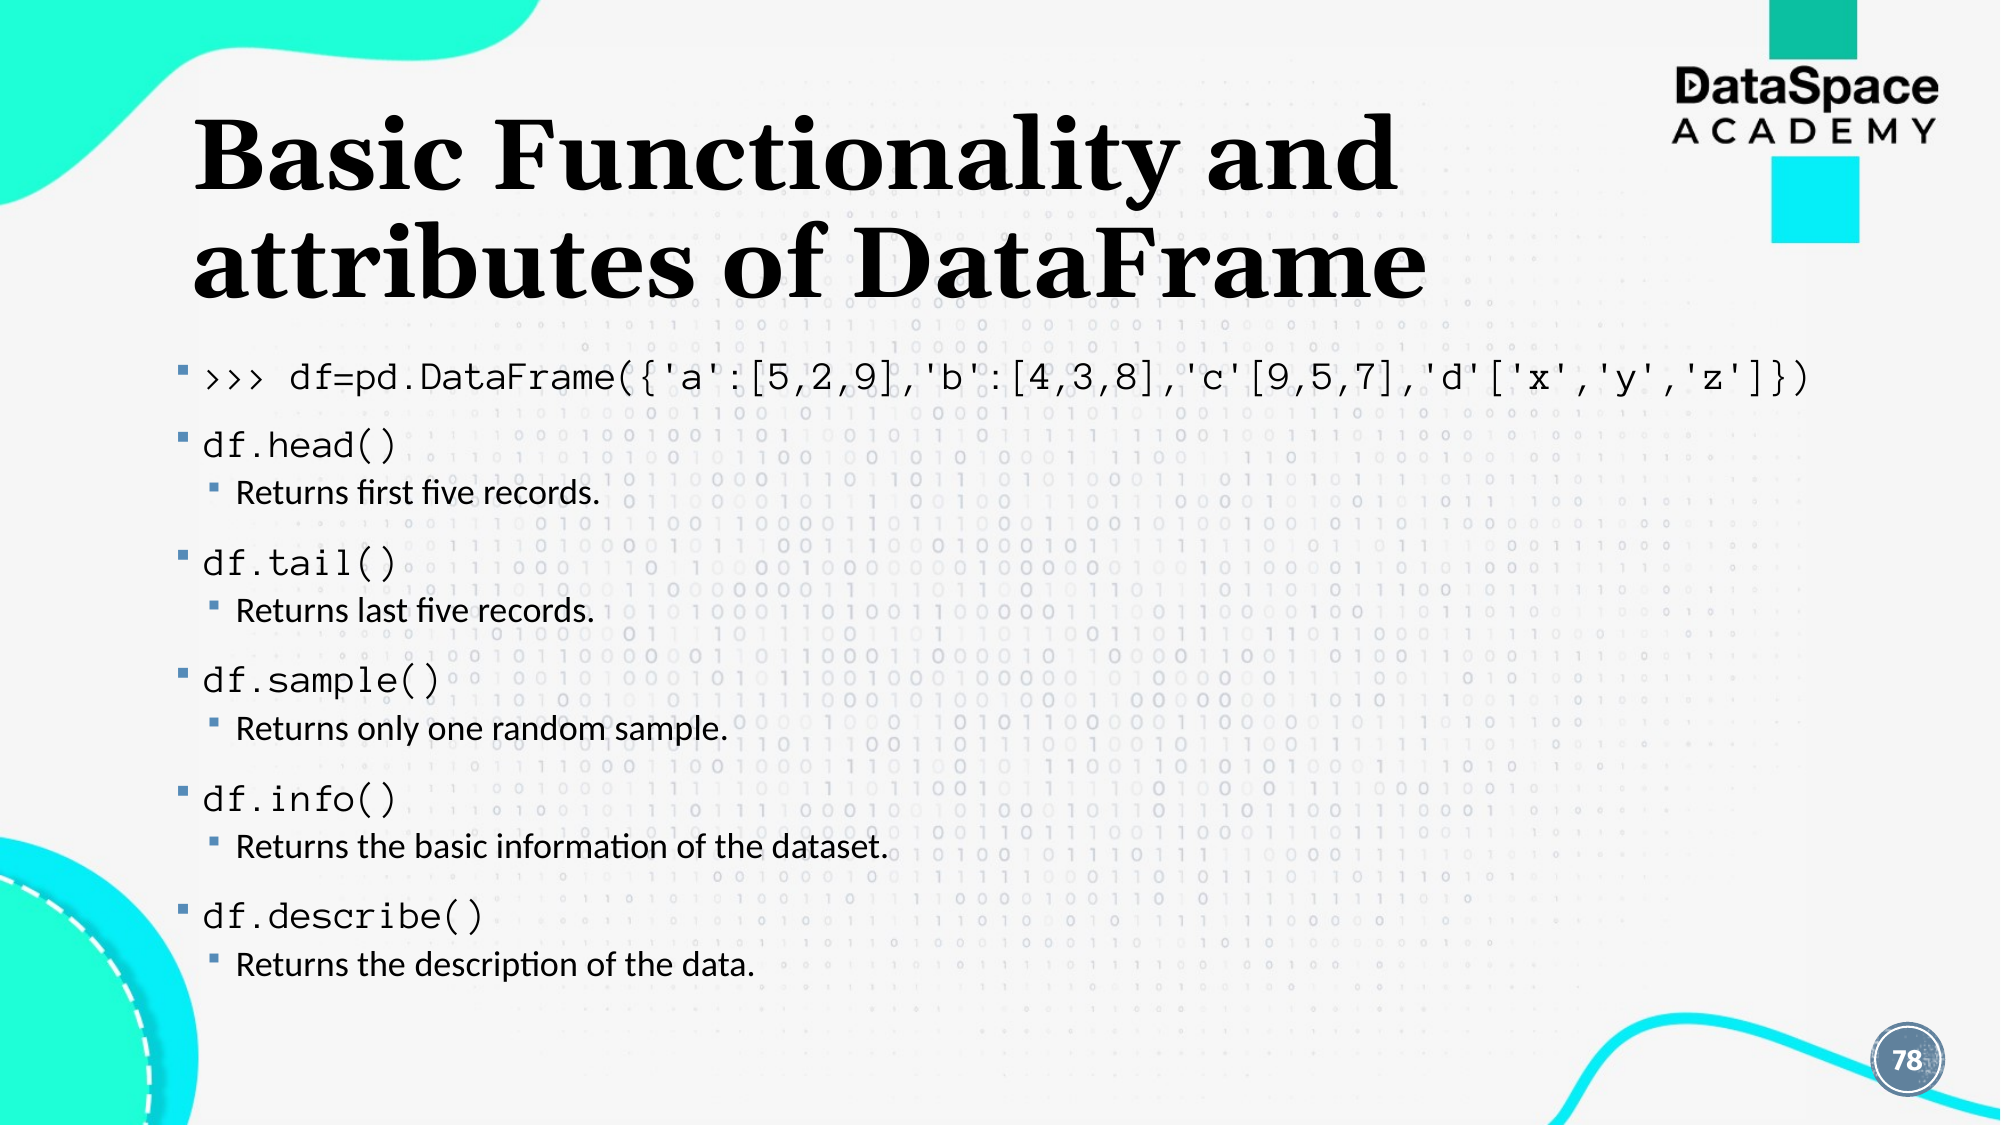

# Basic Functionality and attributes of DataFrame
>>> df=pd.DataFrame({'a':[5,2,9],'b':[4,3,8],'c'[9,5,7],'d'['x','y','z']})
df.head()
Returns first five records.
df.tail()
Returns last five records.
df.sample()
Returns only one random sample.
df.info()
Returns the basic information of the dataset.
df.describe()
Returns the description of the data.
78